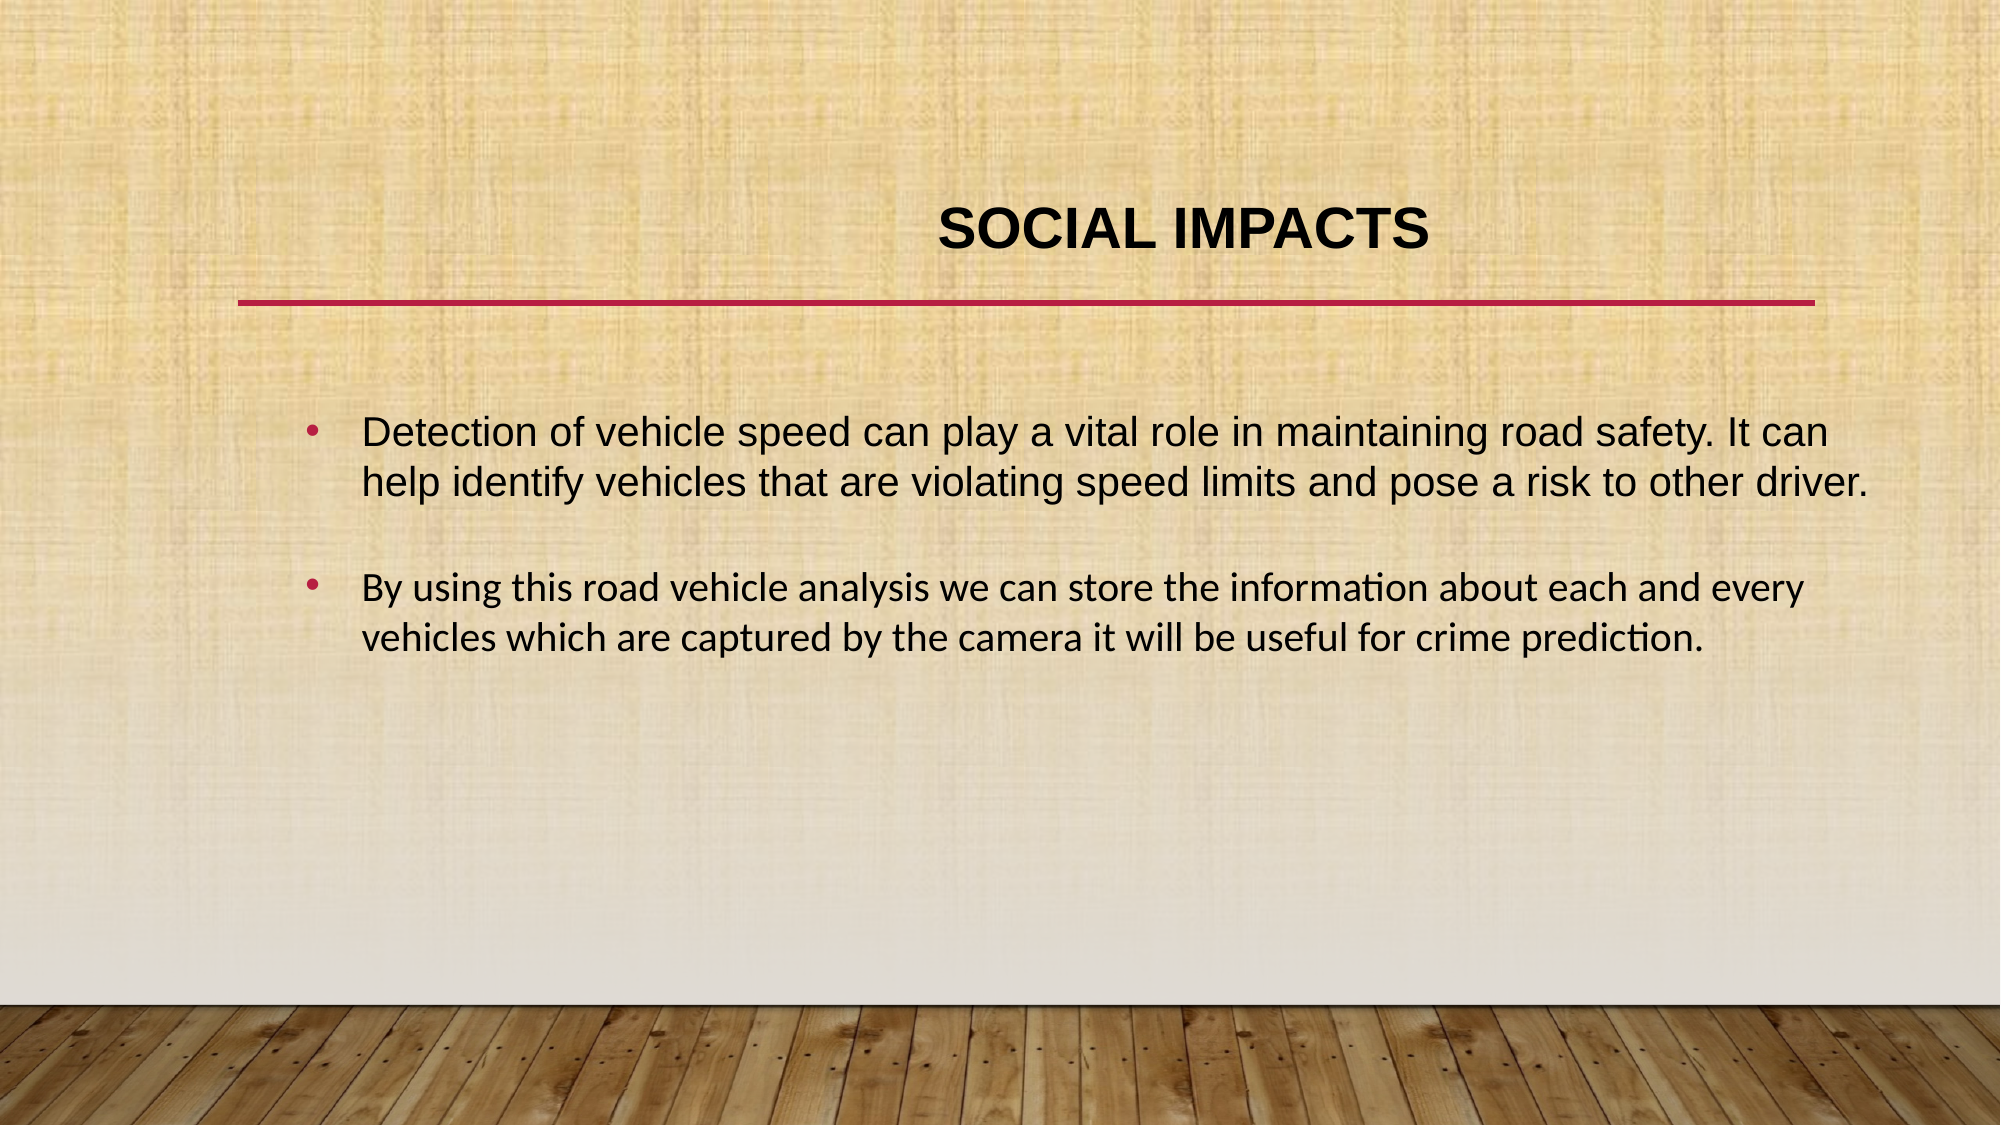

# SOCIAL IMPACTS

Detection of vehicle speed can play a vital role in maintaining road safety. It can help identify vehicles that are violating speed limits and pose a risk to other driver.

By using this road vehicle analysis we can store the information about each and every  vehicles which are captured by the camera it will be useful for crime prediction.